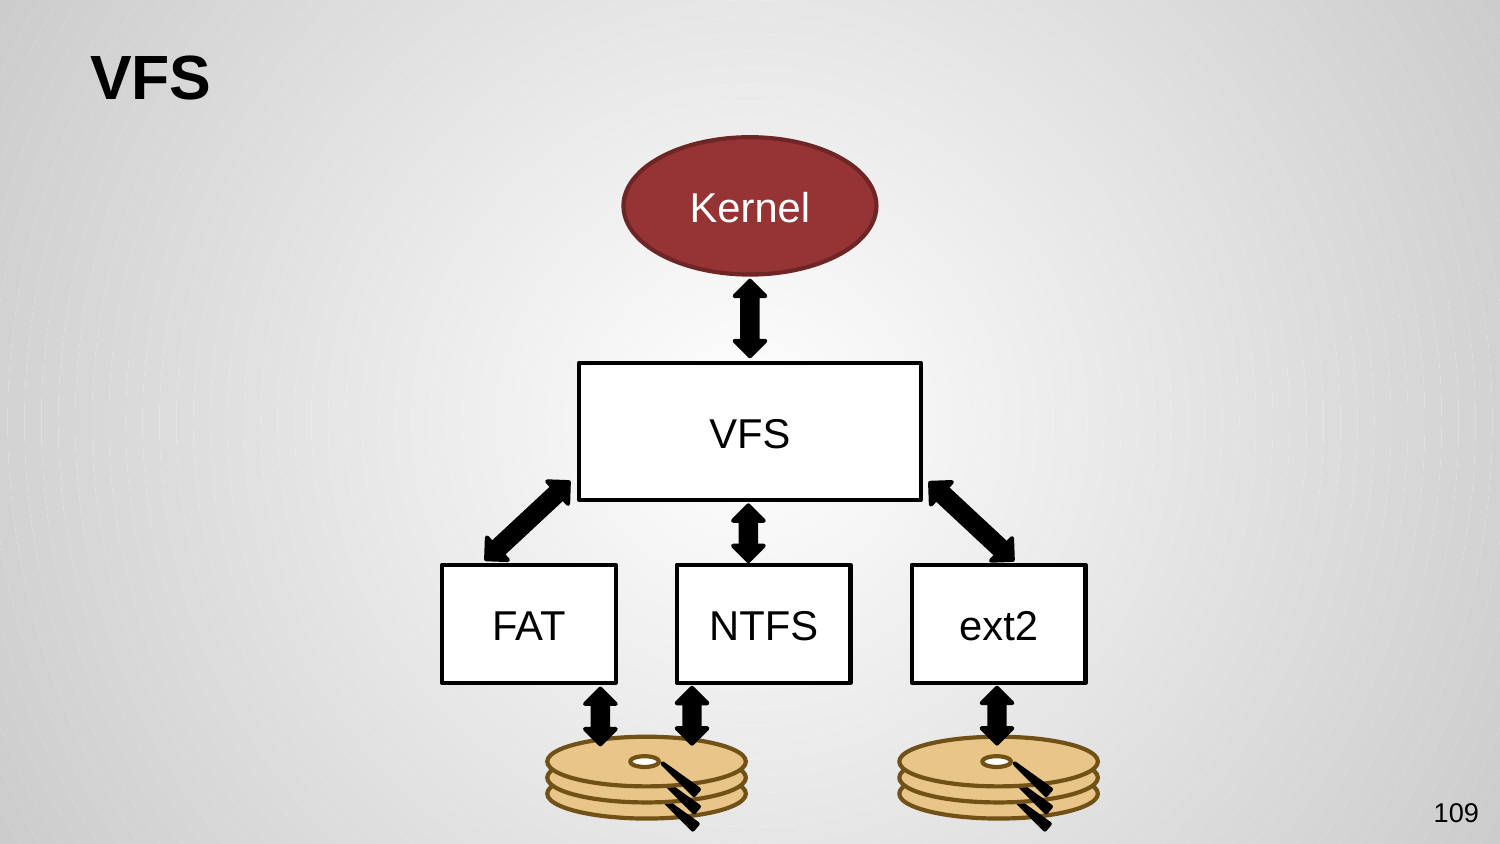

# VFS
Kernel

VFS

ext2
FAT
NTFS

109